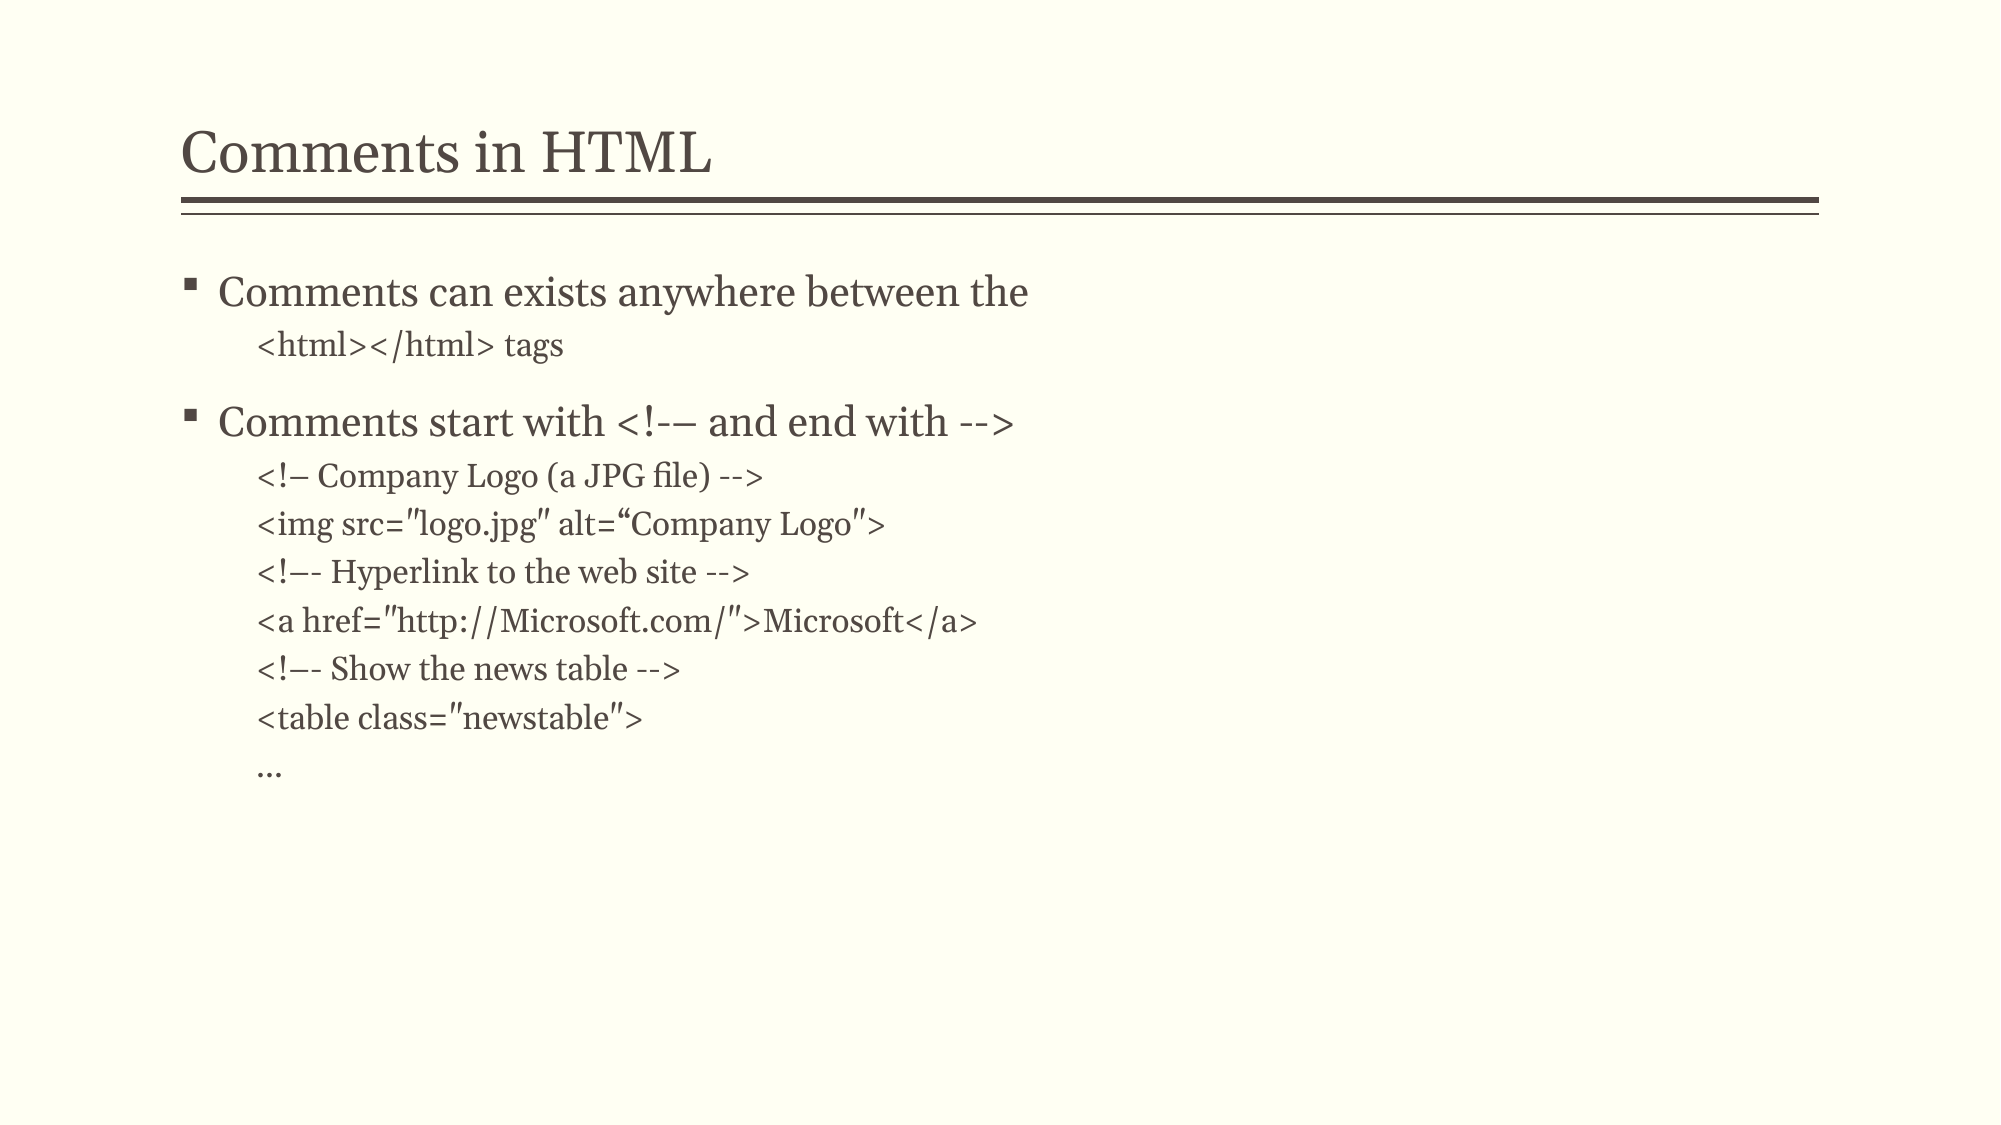

# Comments in HTML
Comments can exists anywhere between the
<html></html> tags
Comments start with <!-– and end with -->
<!– Company Logo (a JPG file) -->
<img src="logo.jpg" alt=“Company Logo">
<!–- Hyperlink to the web site -->
<a href="http://Microsoft.com/">Microsoft</a>
<!–- Show the news table -->
<table class="newstable">
...